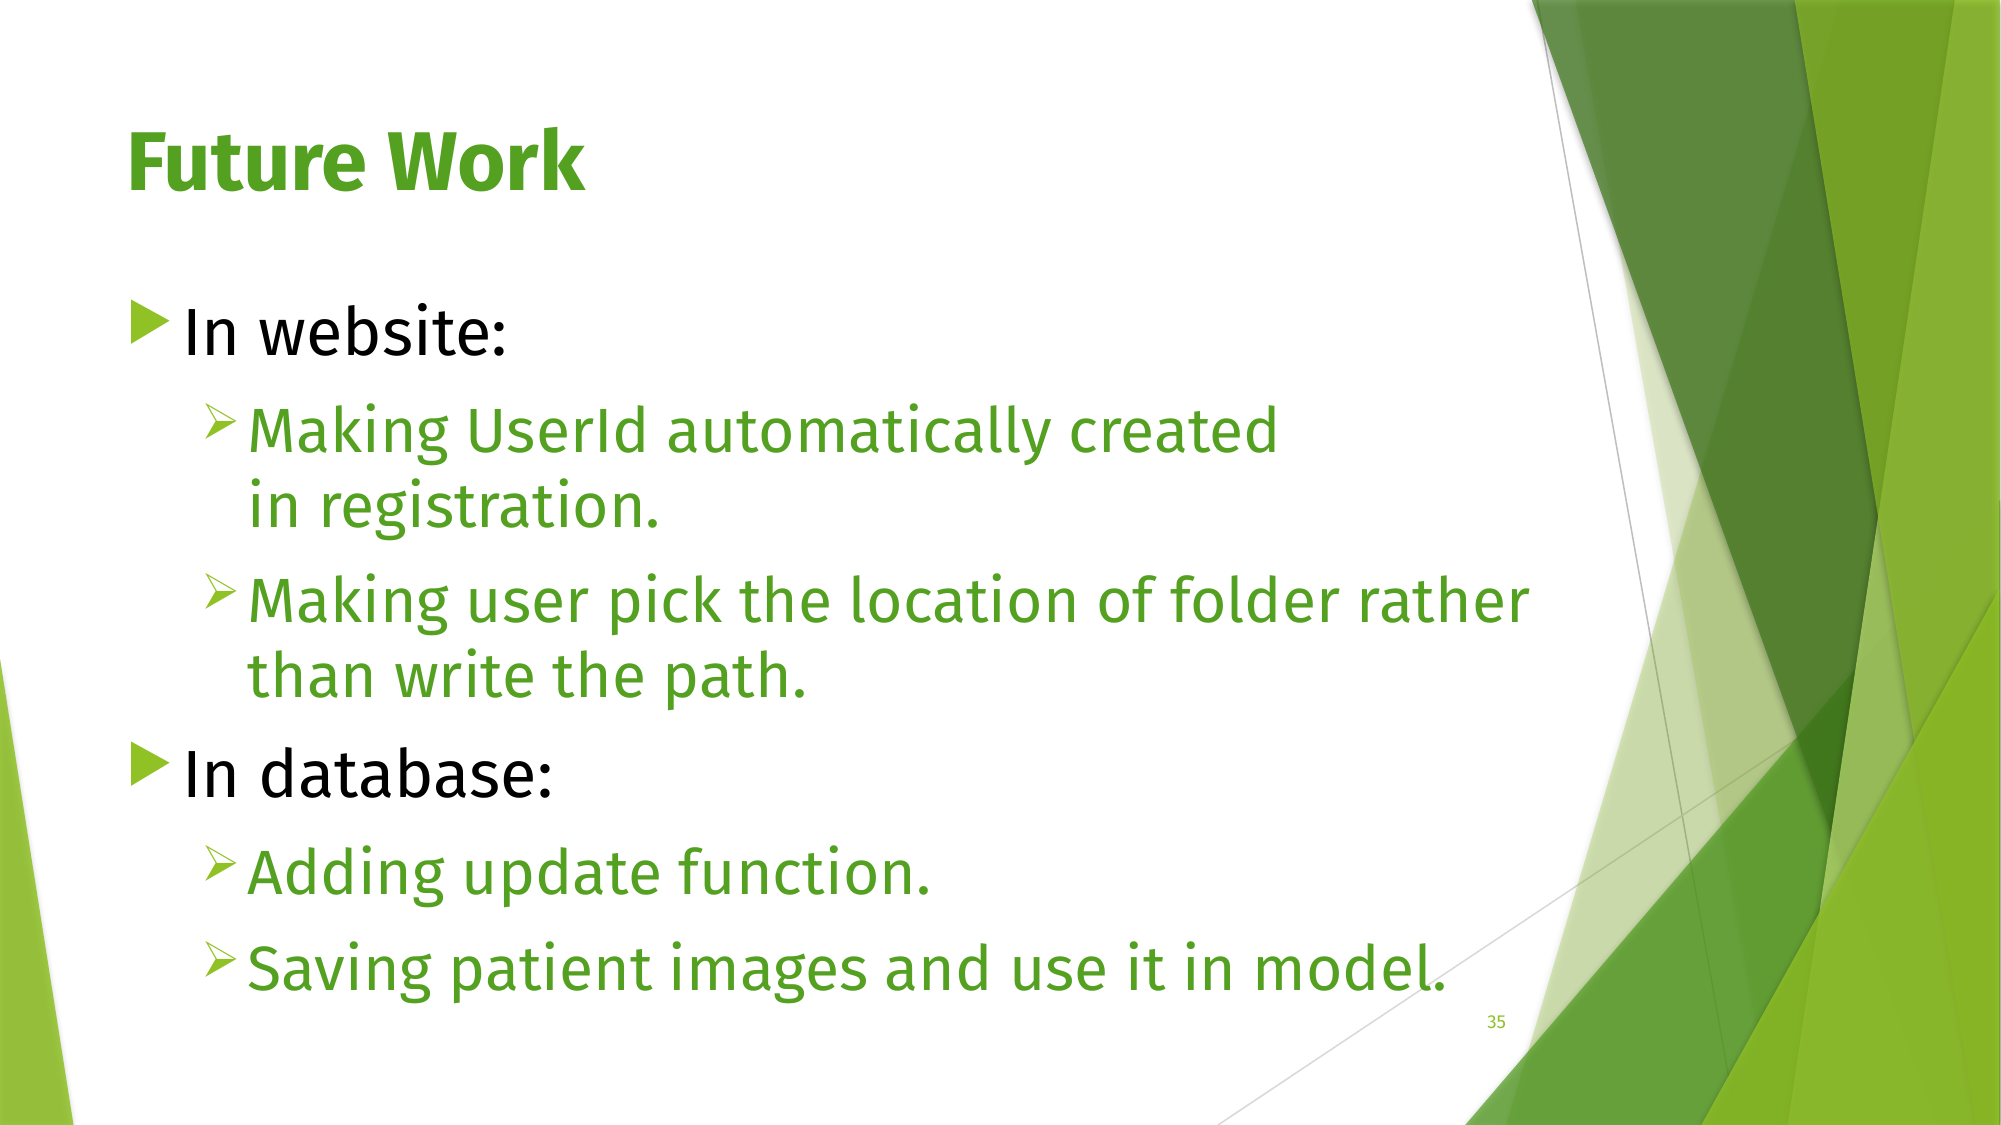

# Future Work
In website:
Making UserId automatically created in registration.
Making user pick the location of folder rather than write the path.
In database:
Adding update function.
Saving patient images and use it in model.
35